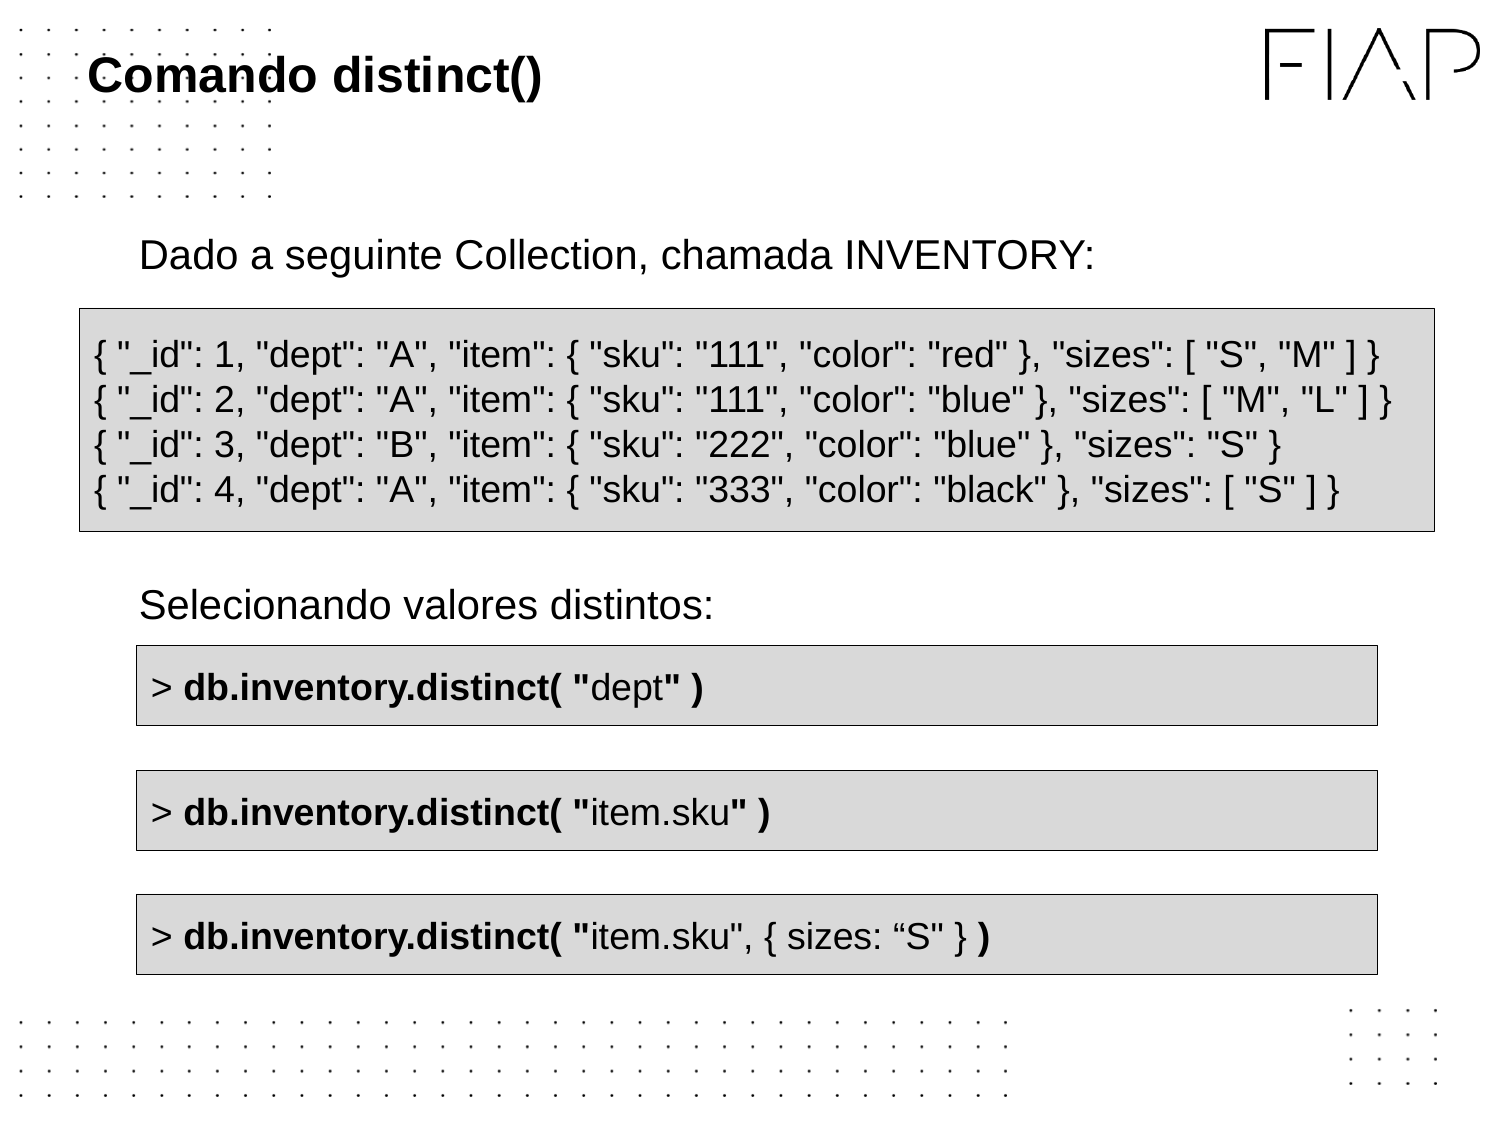

# Comando distinct()
Dado a seguinte Collection, chamada INVENTORY:

Selecionando valores distintos:

{ "_id": 1, "dept": "A", "item": { "sku": "111", "color": "red" }, "sizes": [ "S", "M" ] }
{ "_id": 2, "dept": "A", "item": { "sku": "111", "color": "blue" }, "sizes": [ "M", "L" ] }
{ "_id": 3, "dept": "B", "item": { "sku": "222", "color": "blue" }, "sizes": "S" }
{ "_id": 4, "dept": "A", "item": { "sku": "333", "color": "black" }, "sizes": [ "S" ] }
> db.inventory.distinct( "dept" )
> db.inventory.distinct( "item.sku" )
> db.inventory.distinct( "item.sku", { sizes: “S" } )